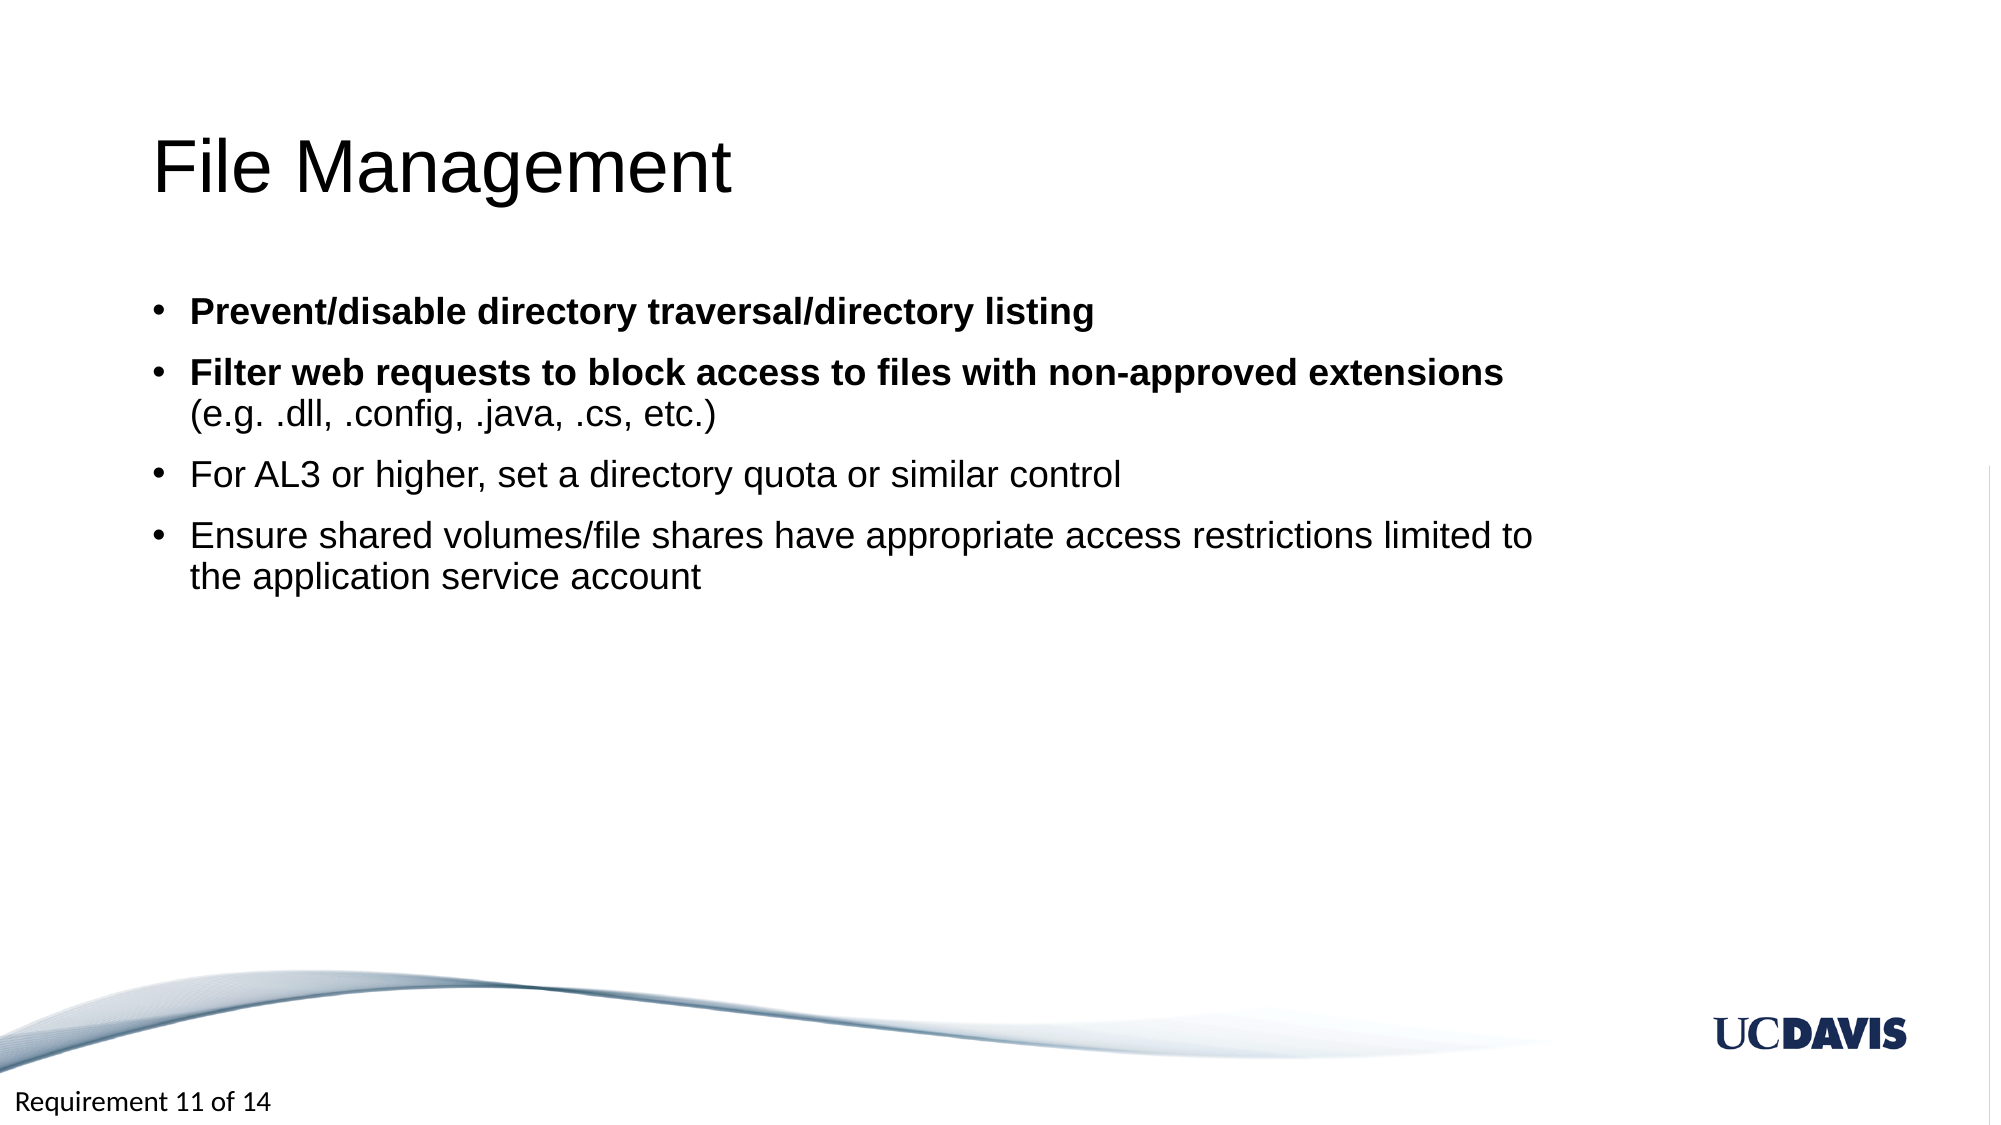

# File Management
Prevent/disable directory traversal/directory listing
Filter web requests to block access to files with non-approved extensions (e.g. .dll, .config, .java, .cs, etc.)
For AL3 or higher, set a directory quota or similar control
Ensure shared volumes/file shares have appropriate access restrictions limited to the application service account
Requirement 11 of 14